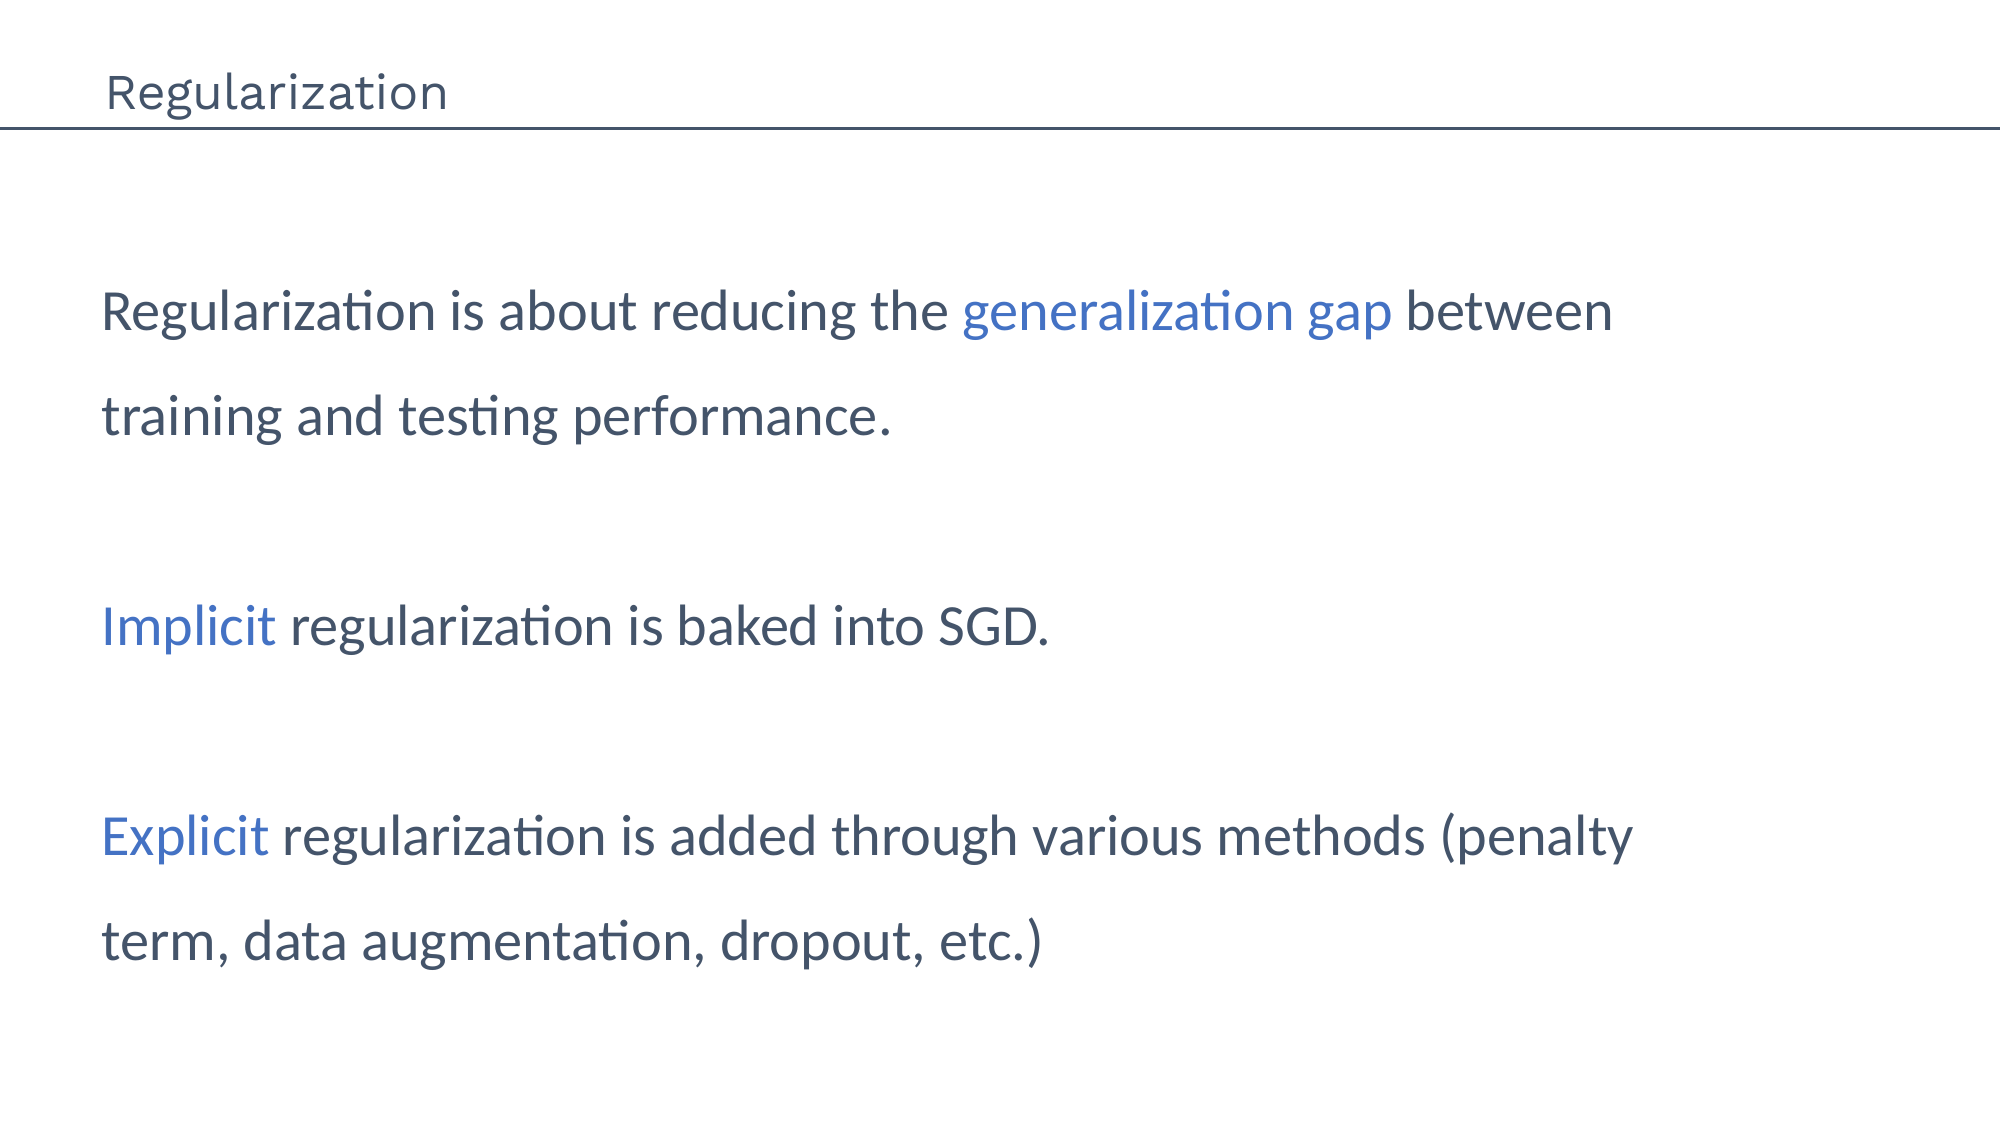

Regularization
Regularization is about reducing the generalization gap between training and testing performance.

Implicit regularization is baked into SGD.

Explicit regularization is added through various methods (penalty term, data augmentation, dropout, etc.)